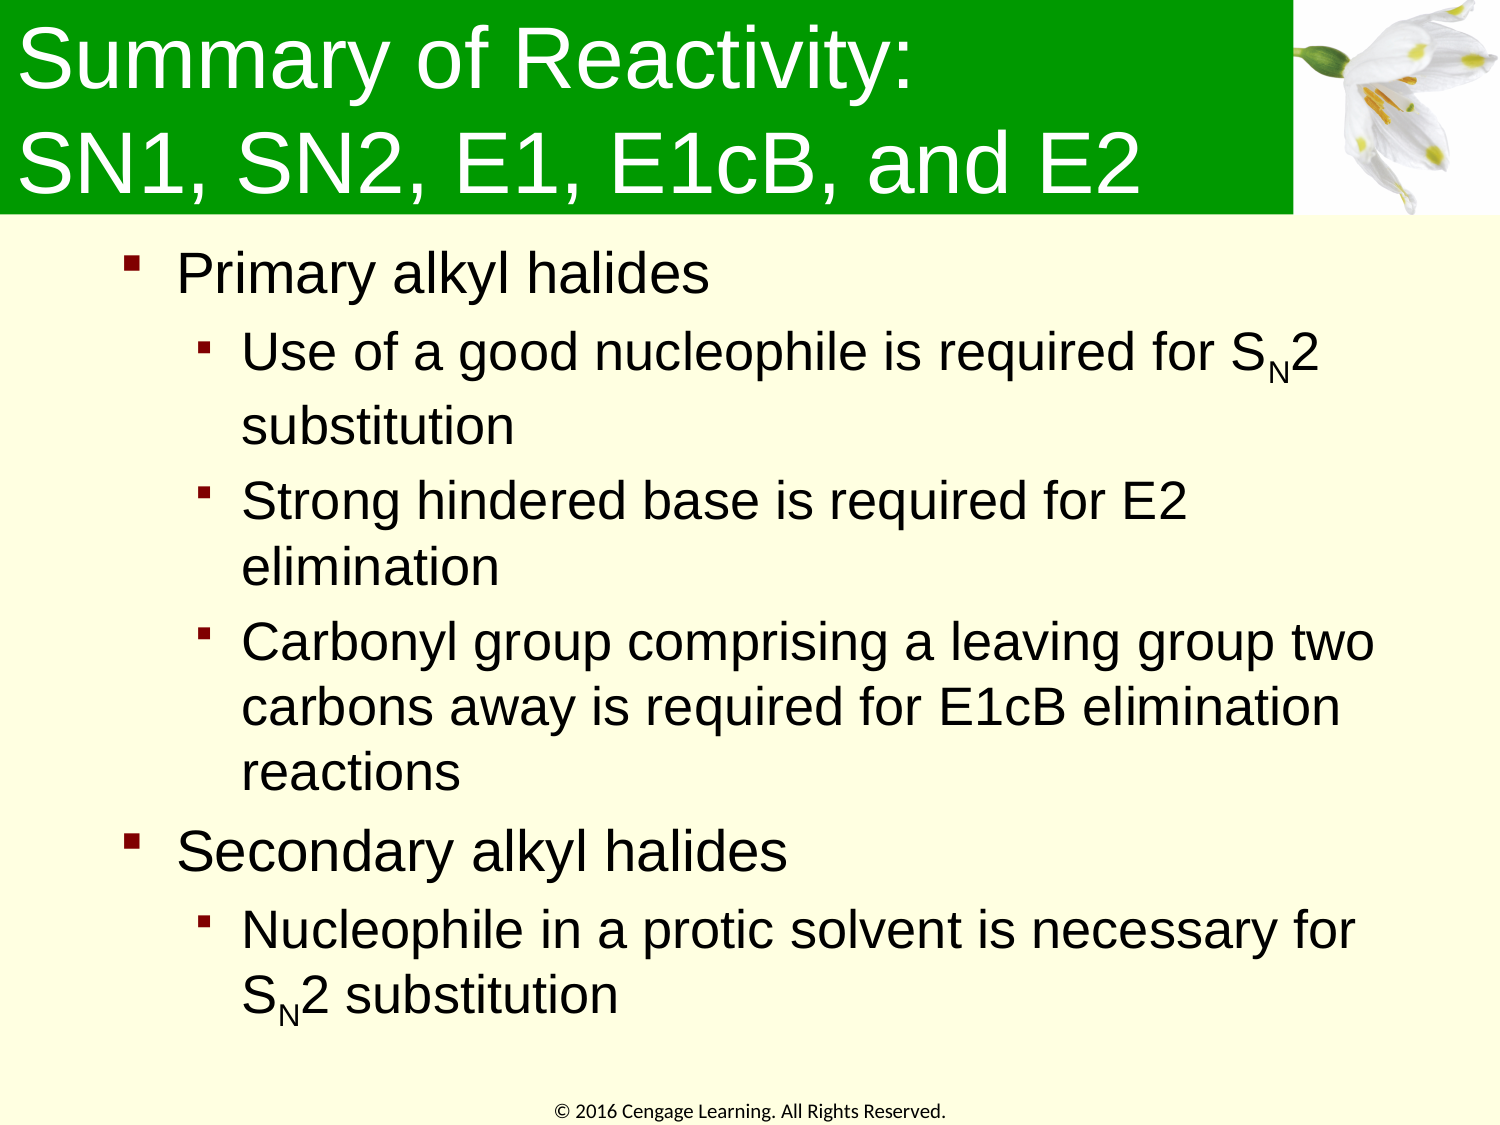

# Summary of Reactivity: SN1, SN2, E1, E1cB, and E2
Primary alkyl halides
Use of a good nucleophile is required for SN2 substitution
Strong hindered base is required for E2 elimination
Carbonyl group comprising a leaving group two carbons away is required for E1cB elimination reactions
Secondary alkyl halides
Nucleophile in a protic solvent is necessary for SN2 substitution